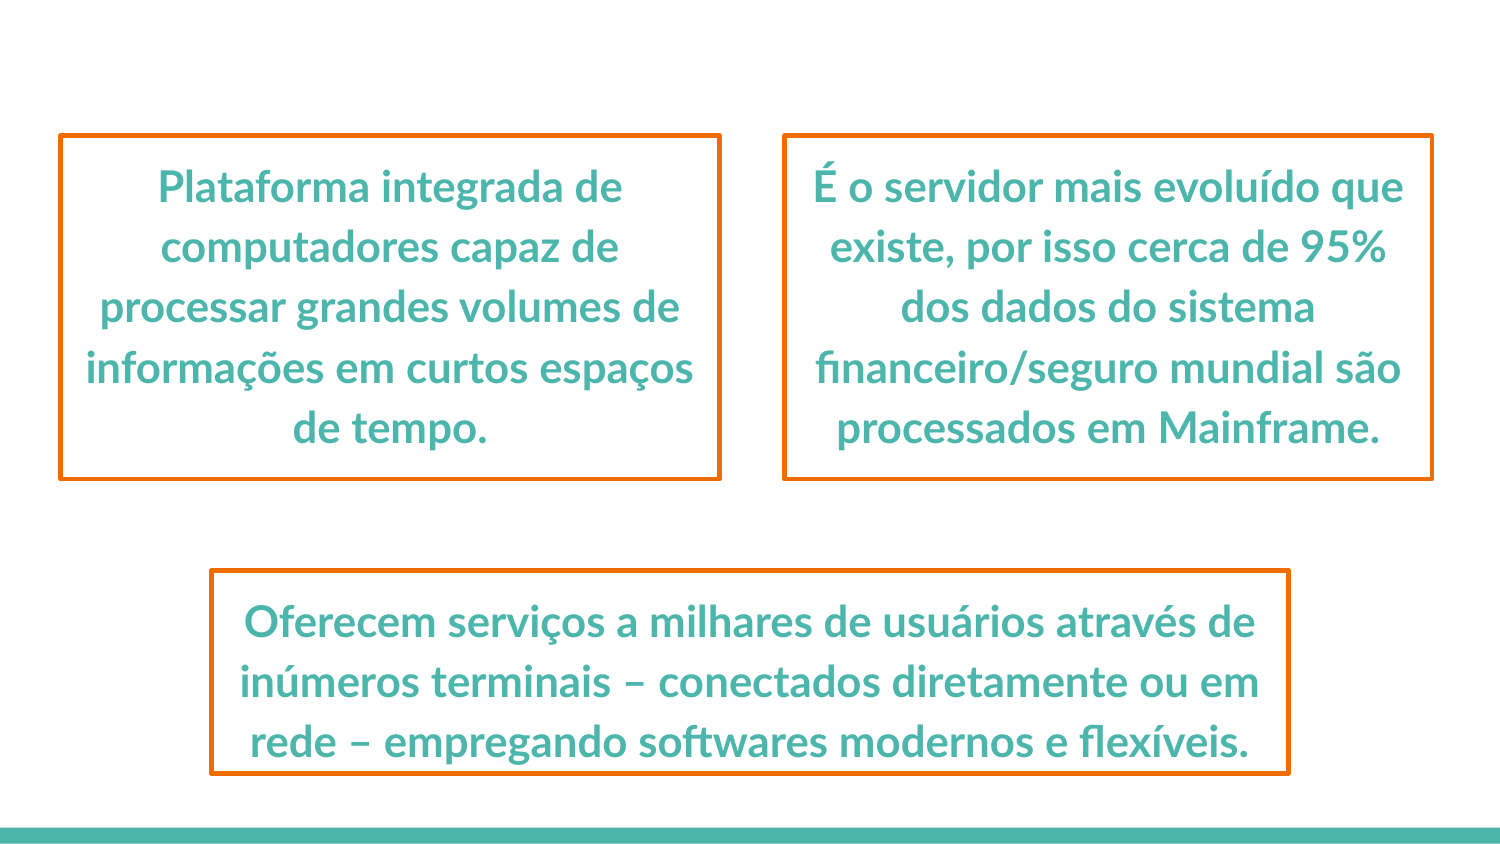

Plataforma integrada de computadores capaz de processar grandes volumes de informações em curtos espaços de tempo.
É o servidor mais evoluído que existe, por isso cerca de 95% dos dados do sistema financeiro/seguro mundial são processados em Mainframe.
Oferecem serviços a milhares de usuários através de inúmeros terminais – conectados diretamente ou em rede – empregando softwares modernos e flexíveis.